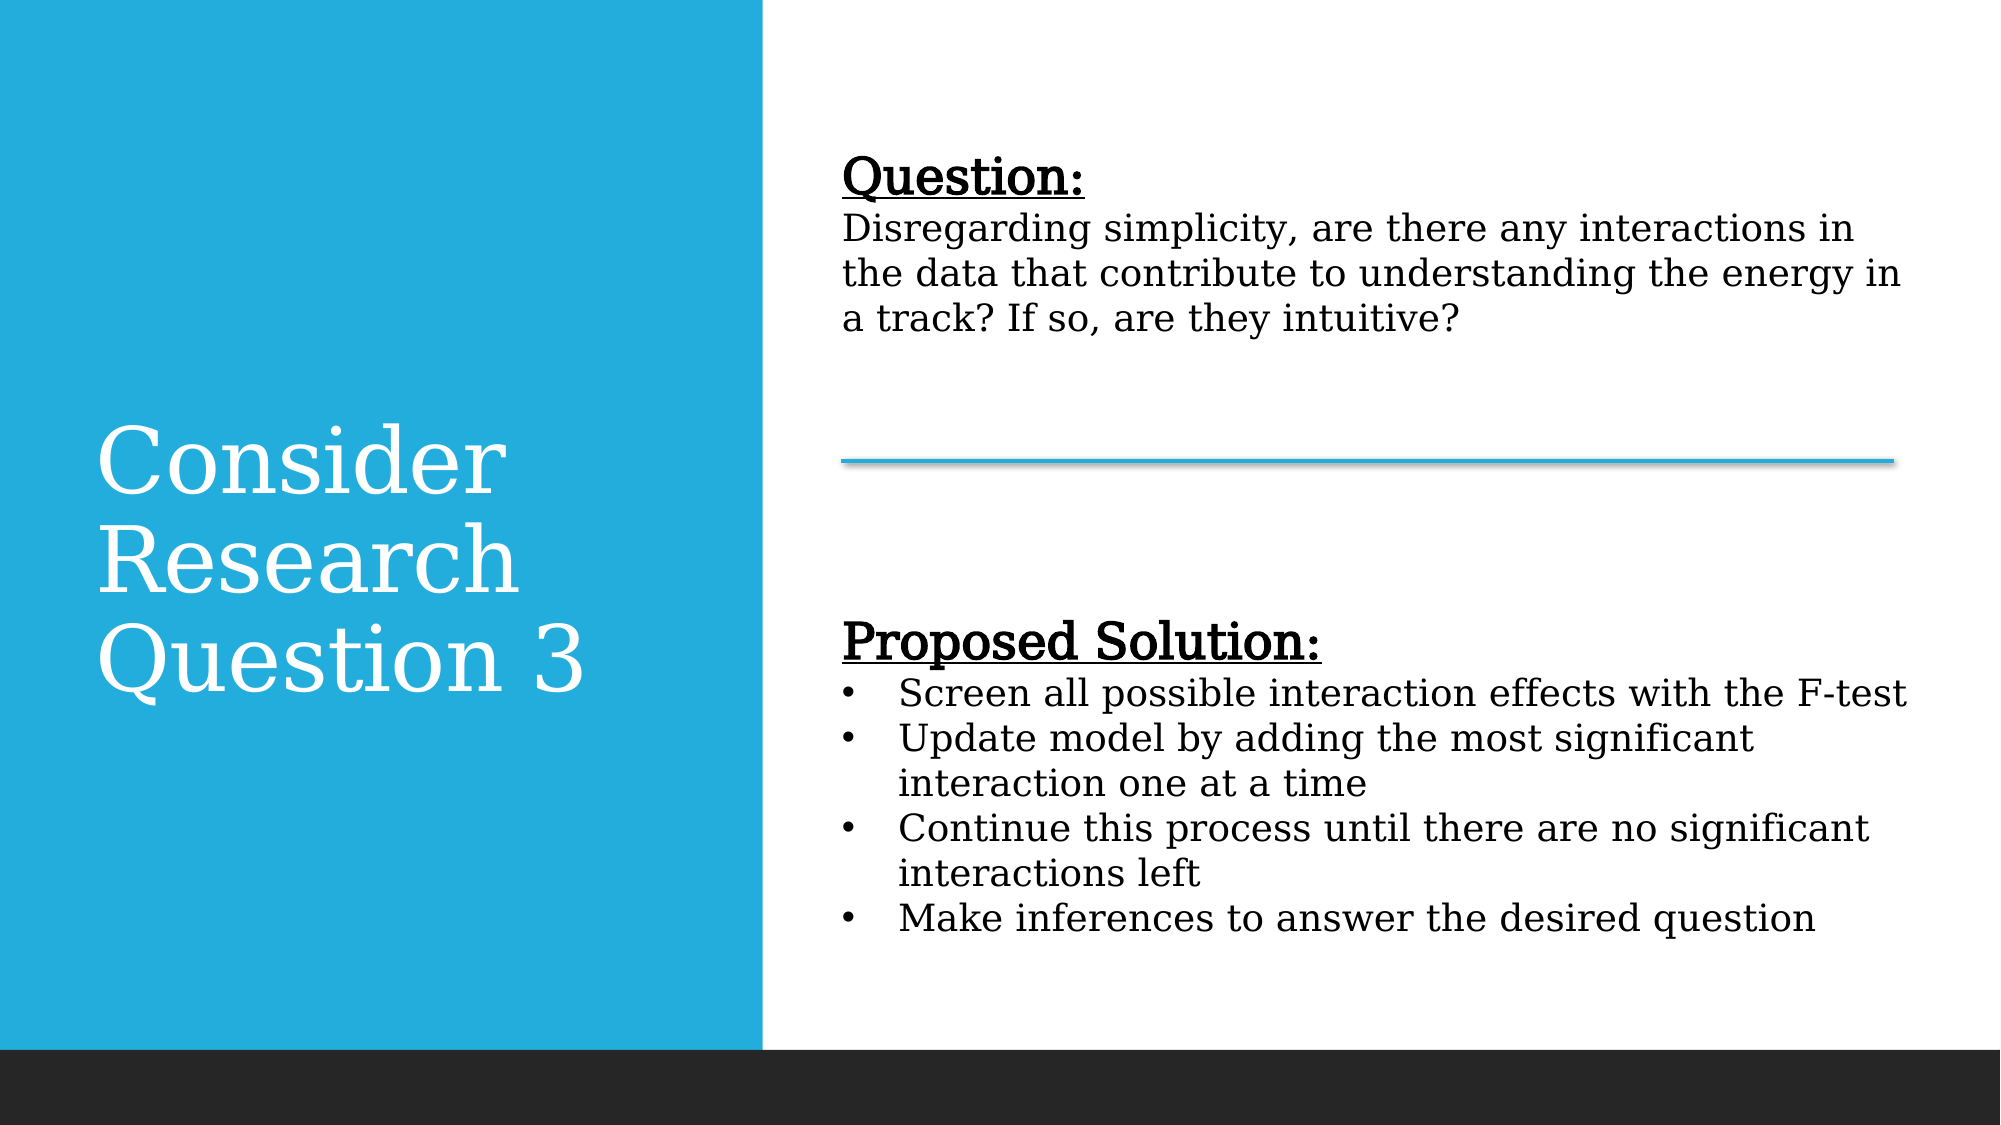

# Consider Research Question 3
Question:
Disregarding simplicity, are there any interactions in the data that contribute to understanding the energy in a track? If so, are they intuitive?

Proposed Solution:
Screen all possible interaction effects with the F-test
Update model by adding the most significant interaction one at a time
Continue this process until there are no significant interactions left
Make inferences to answer the desired question